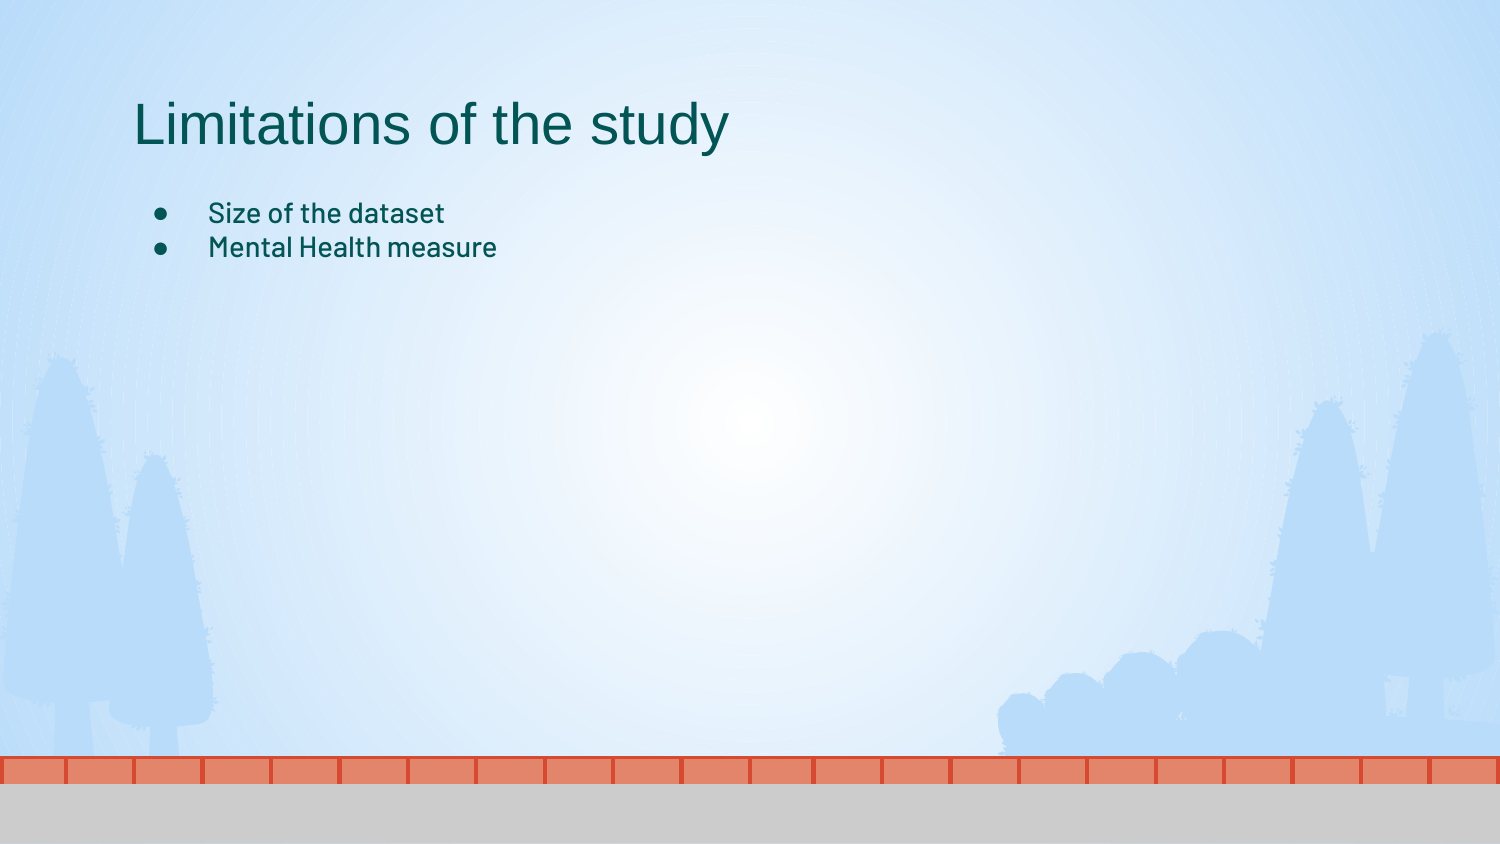

# Limitations of the study
Size of the dataset
Mental Health measure